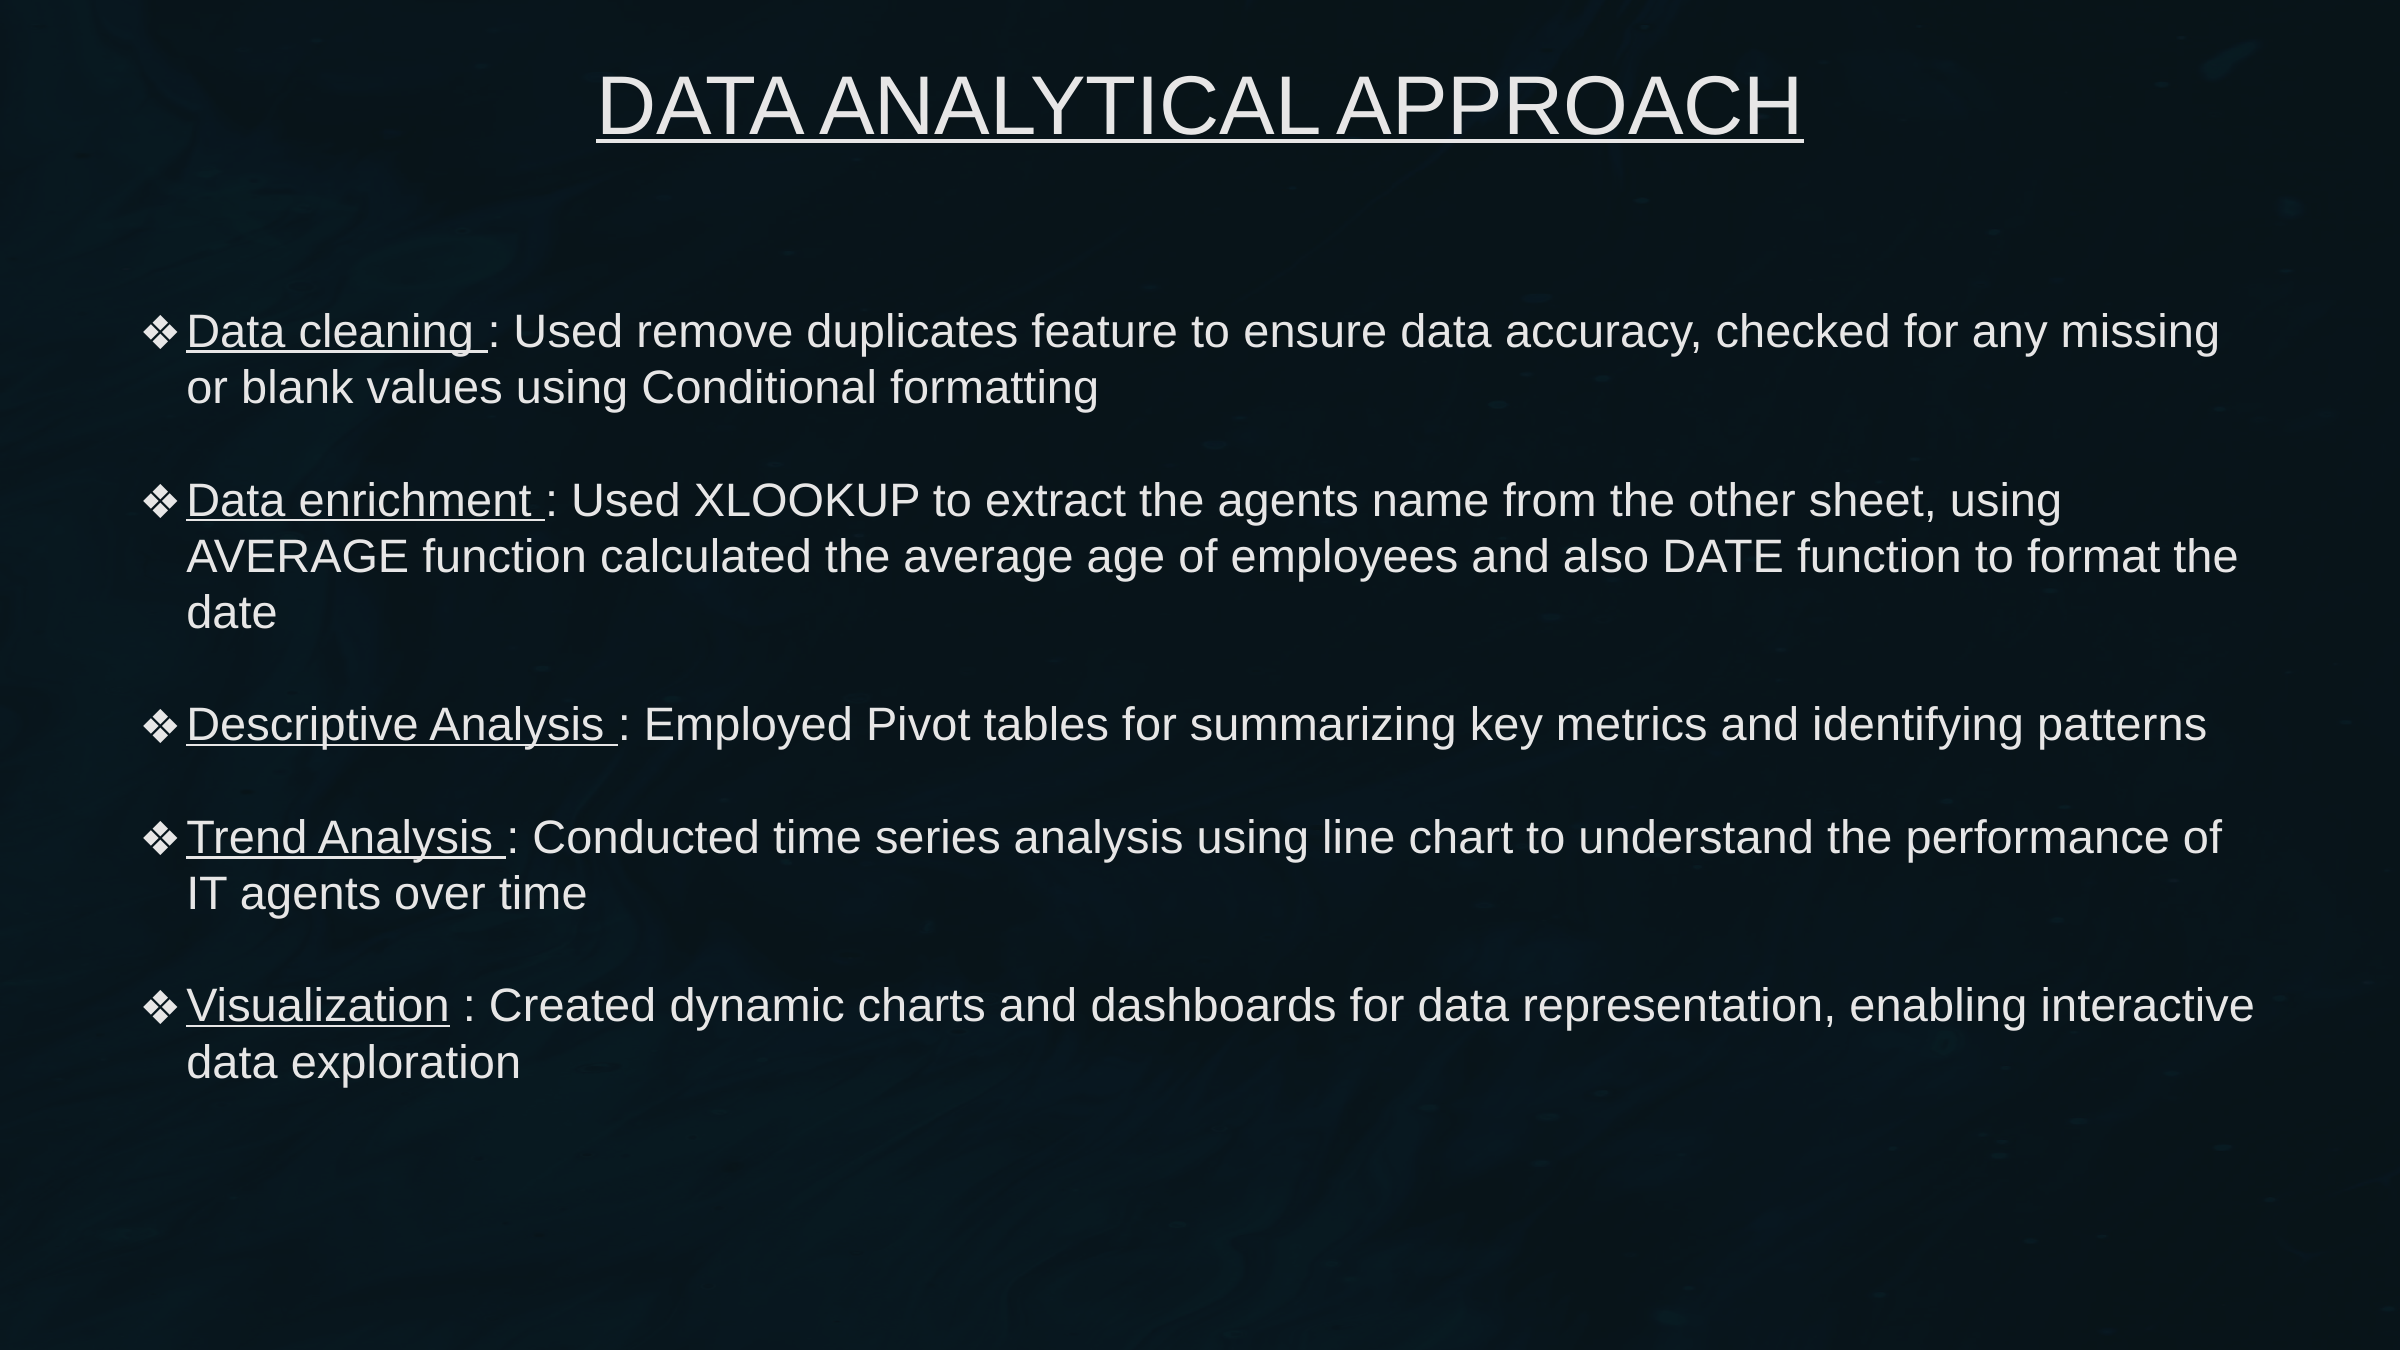

DATA ANALYTICAL APPROACH
Data cleaning : Used remove duplicates feature to ensure data accuracy, checked for any missing or blank values using Conditional formatting

Data enrichment : Used XLOOKUP to extract the agents name from the other sheet, using AVERAGE function calculated the average age of employees and also DATE function to format the date

Descriptive Analysis : Employed Pivot tables for summarizing key metrics and identifying patterns

Trend Analysis : Conducted time series analysis using line chart to understand the performance of IT agents over time

Visualization : Created dynamic charts and dashboards for data representation, enabling interactive data exploration